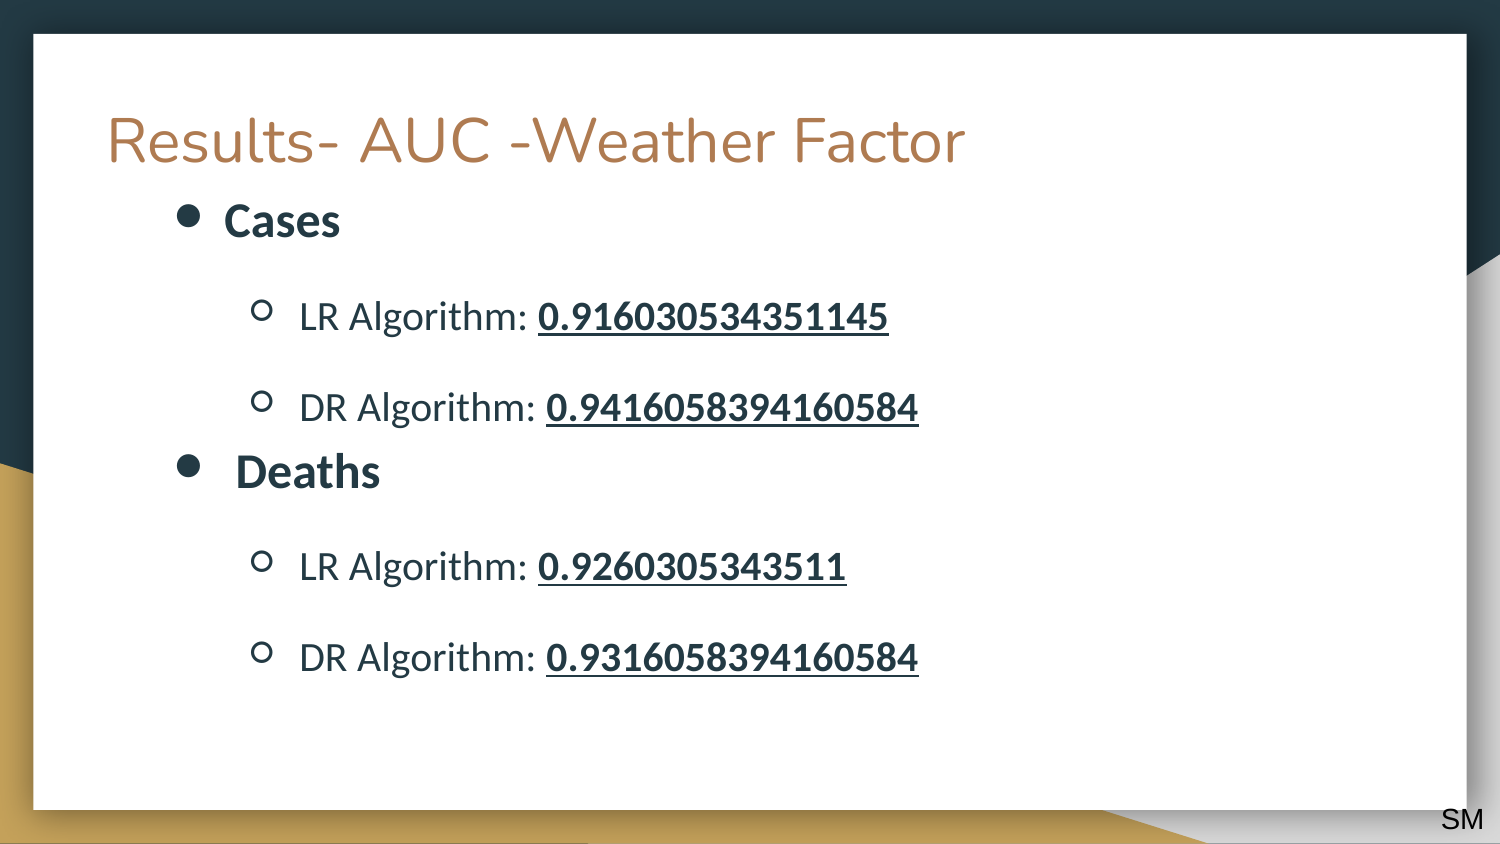

# Results- AUC -Weather Factor
Cases
LR Algorithm: 0.916030534351145
DR Algorithm: 0.9416058394160584
 Deaths
LR Algorithm: 0.9260305343511
DR Algorithm: 0.9316058394160584

SM